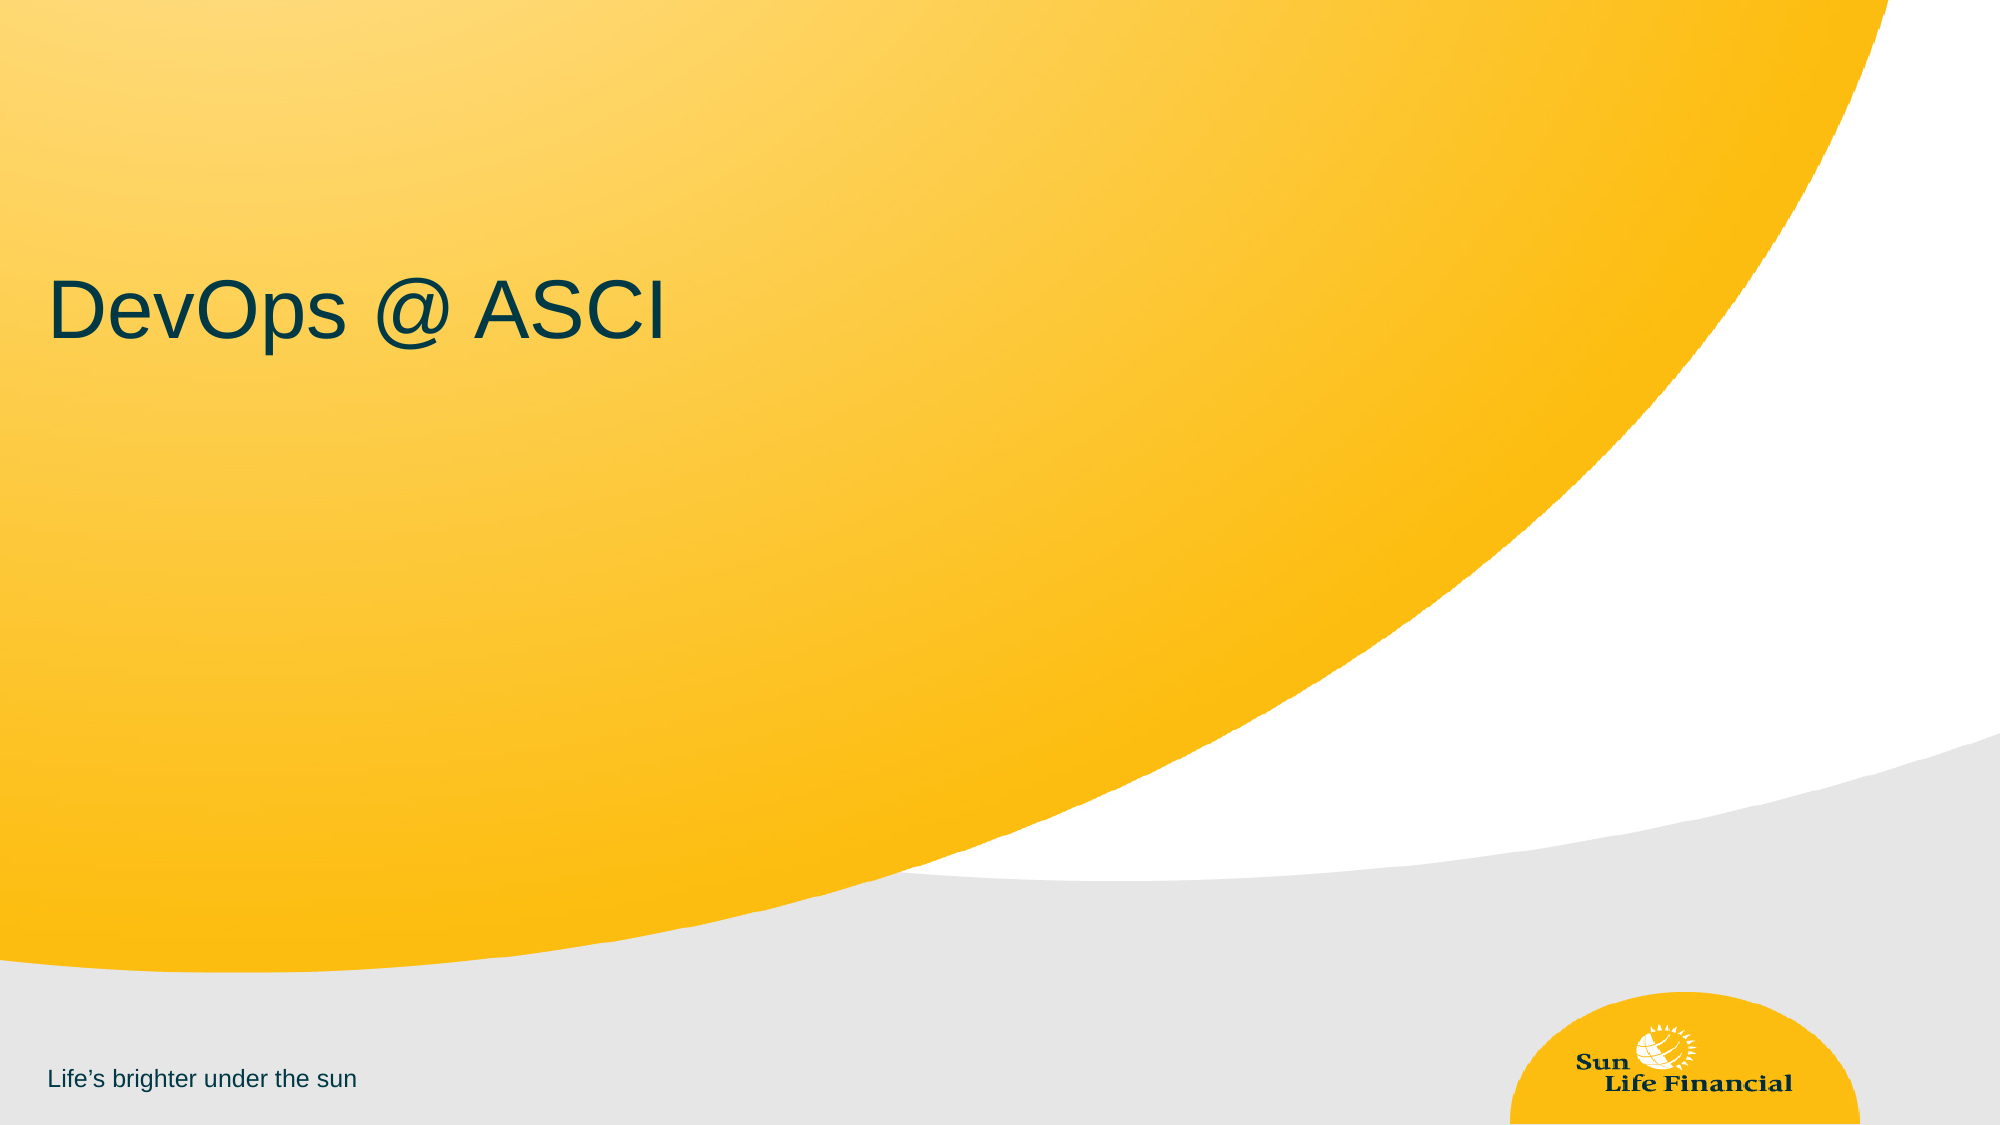

# DevOps @ ASCI
Life’s brighter under the sun